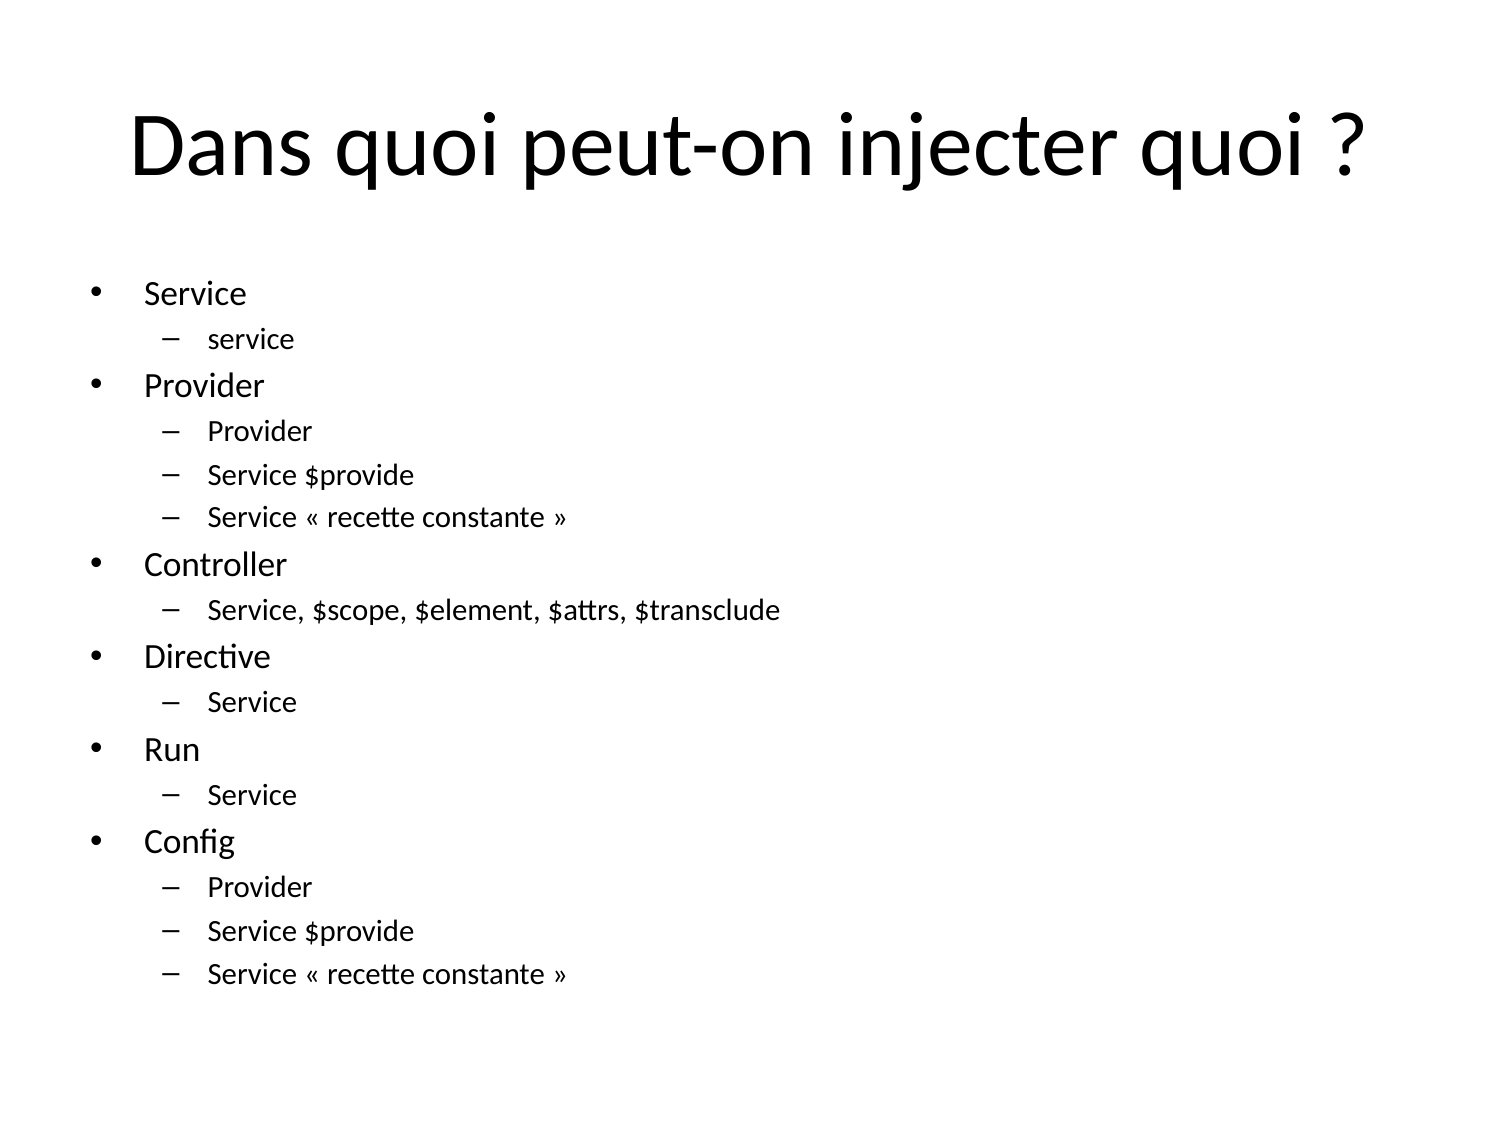

# Dans quoi peut-on injecter quoi ?
Service
service
Provider
Provider
Service $provide
Service « recette constante »
Controller
Service, $scope, $element, $attrs, $transclude
Directive
Service
Run
Service
Config
Provider
Service $provide
Service « recette constante »